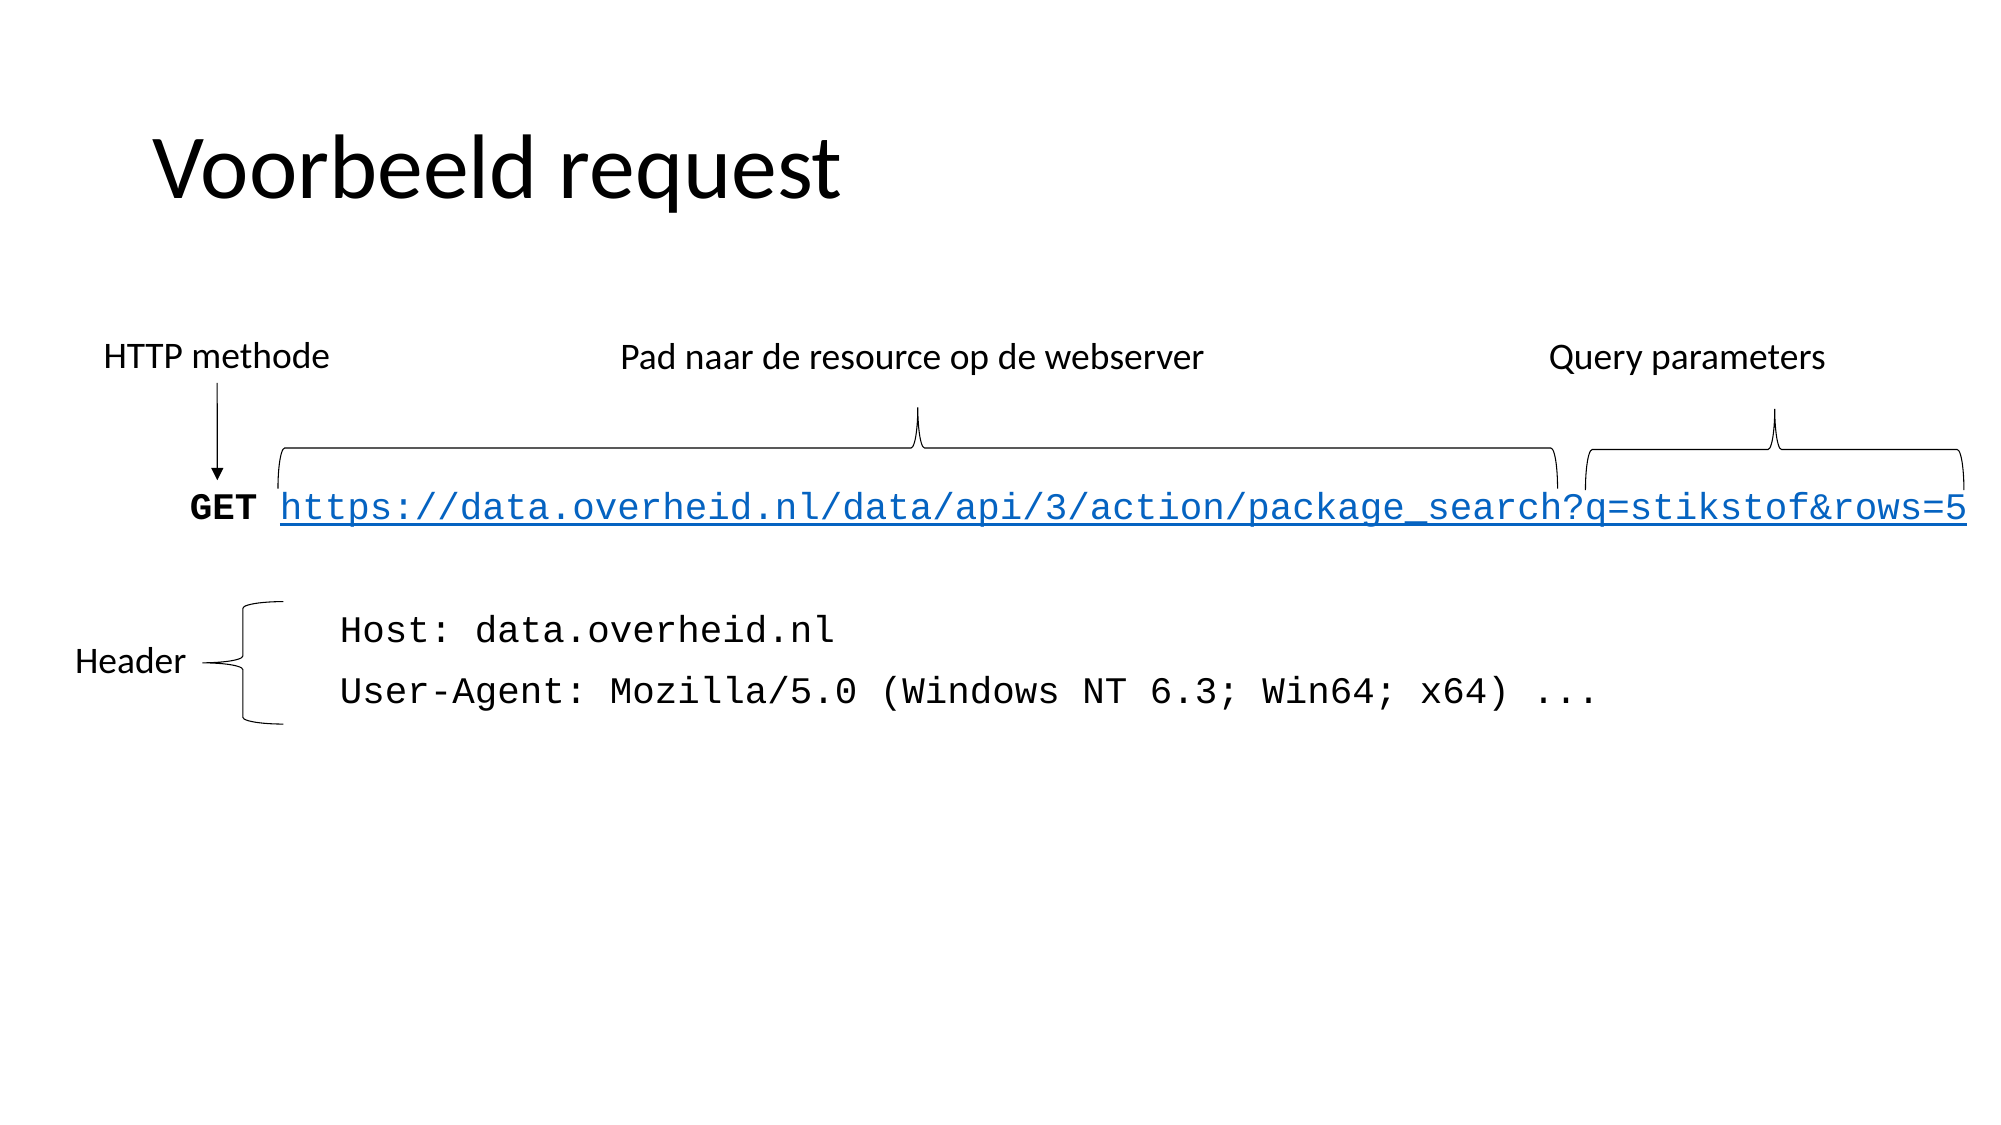

# Voorbeeld request

HTTP methode
Pad naar de resource op de webserver
Query parameters
GET https://data.overheid.nl/data/api/3/action/package_search?q=stikstof&rows=5

	Host: data.overheid.nl
	User-Agent: Mozilla/5.0 (Windows NT 6.3; Win64; x64) ...

Header